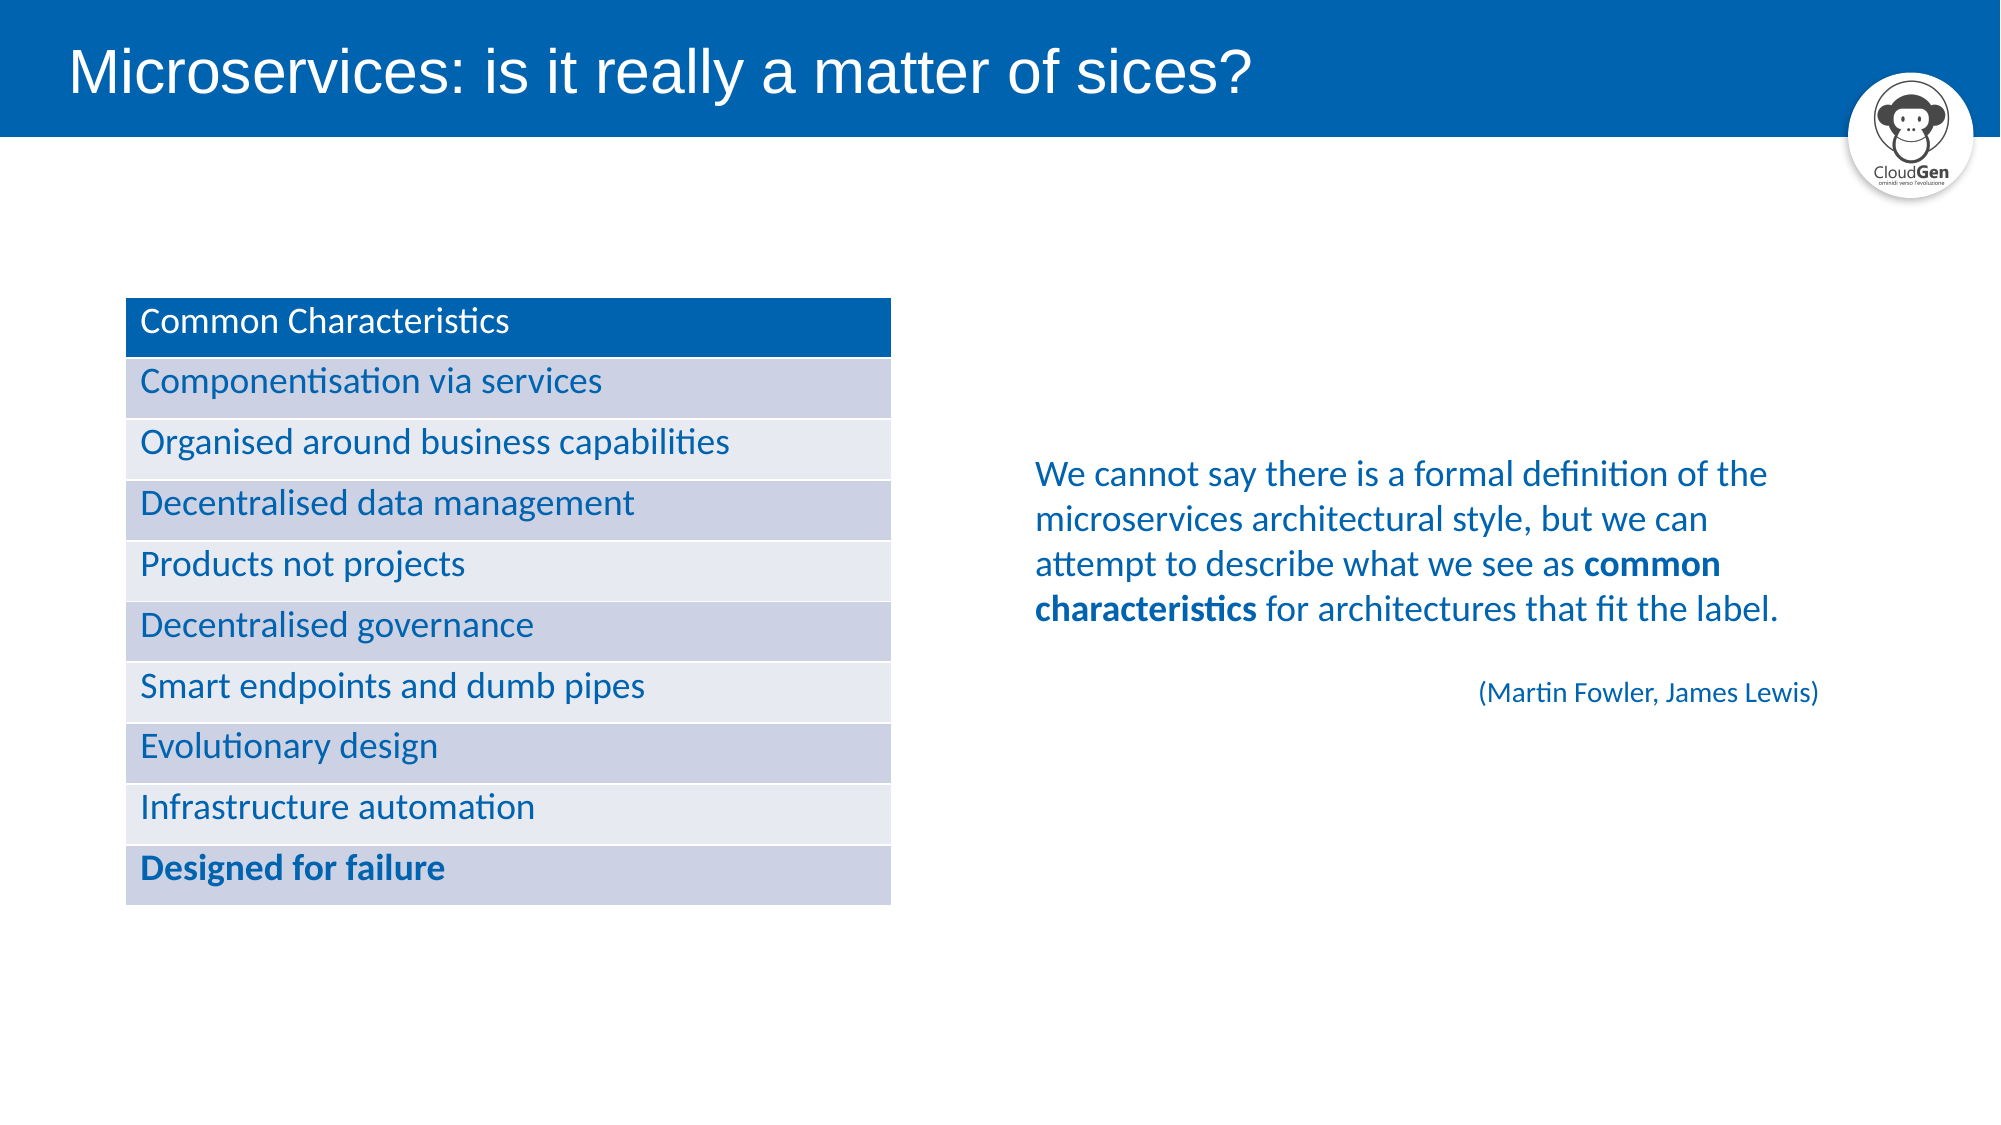

# Microservices: is it really a matter of sices?
| Common Characteristics |
| --- |
| Componentisation via services |
| Organised around business capabilities |
| Decentralised data management |
| Products not projects |
| Decentralised governance |
| Smart endpoints and dumb pipes |
| Evolutionary design |
| Infrastructure automation |
| Designed for failure |
We cannot say there is a formal definition of the microservices architectural style, but we can attempt to describe what we see as common characteristics for architectures that fit the label.

(Martin Fowler, James Lewis)